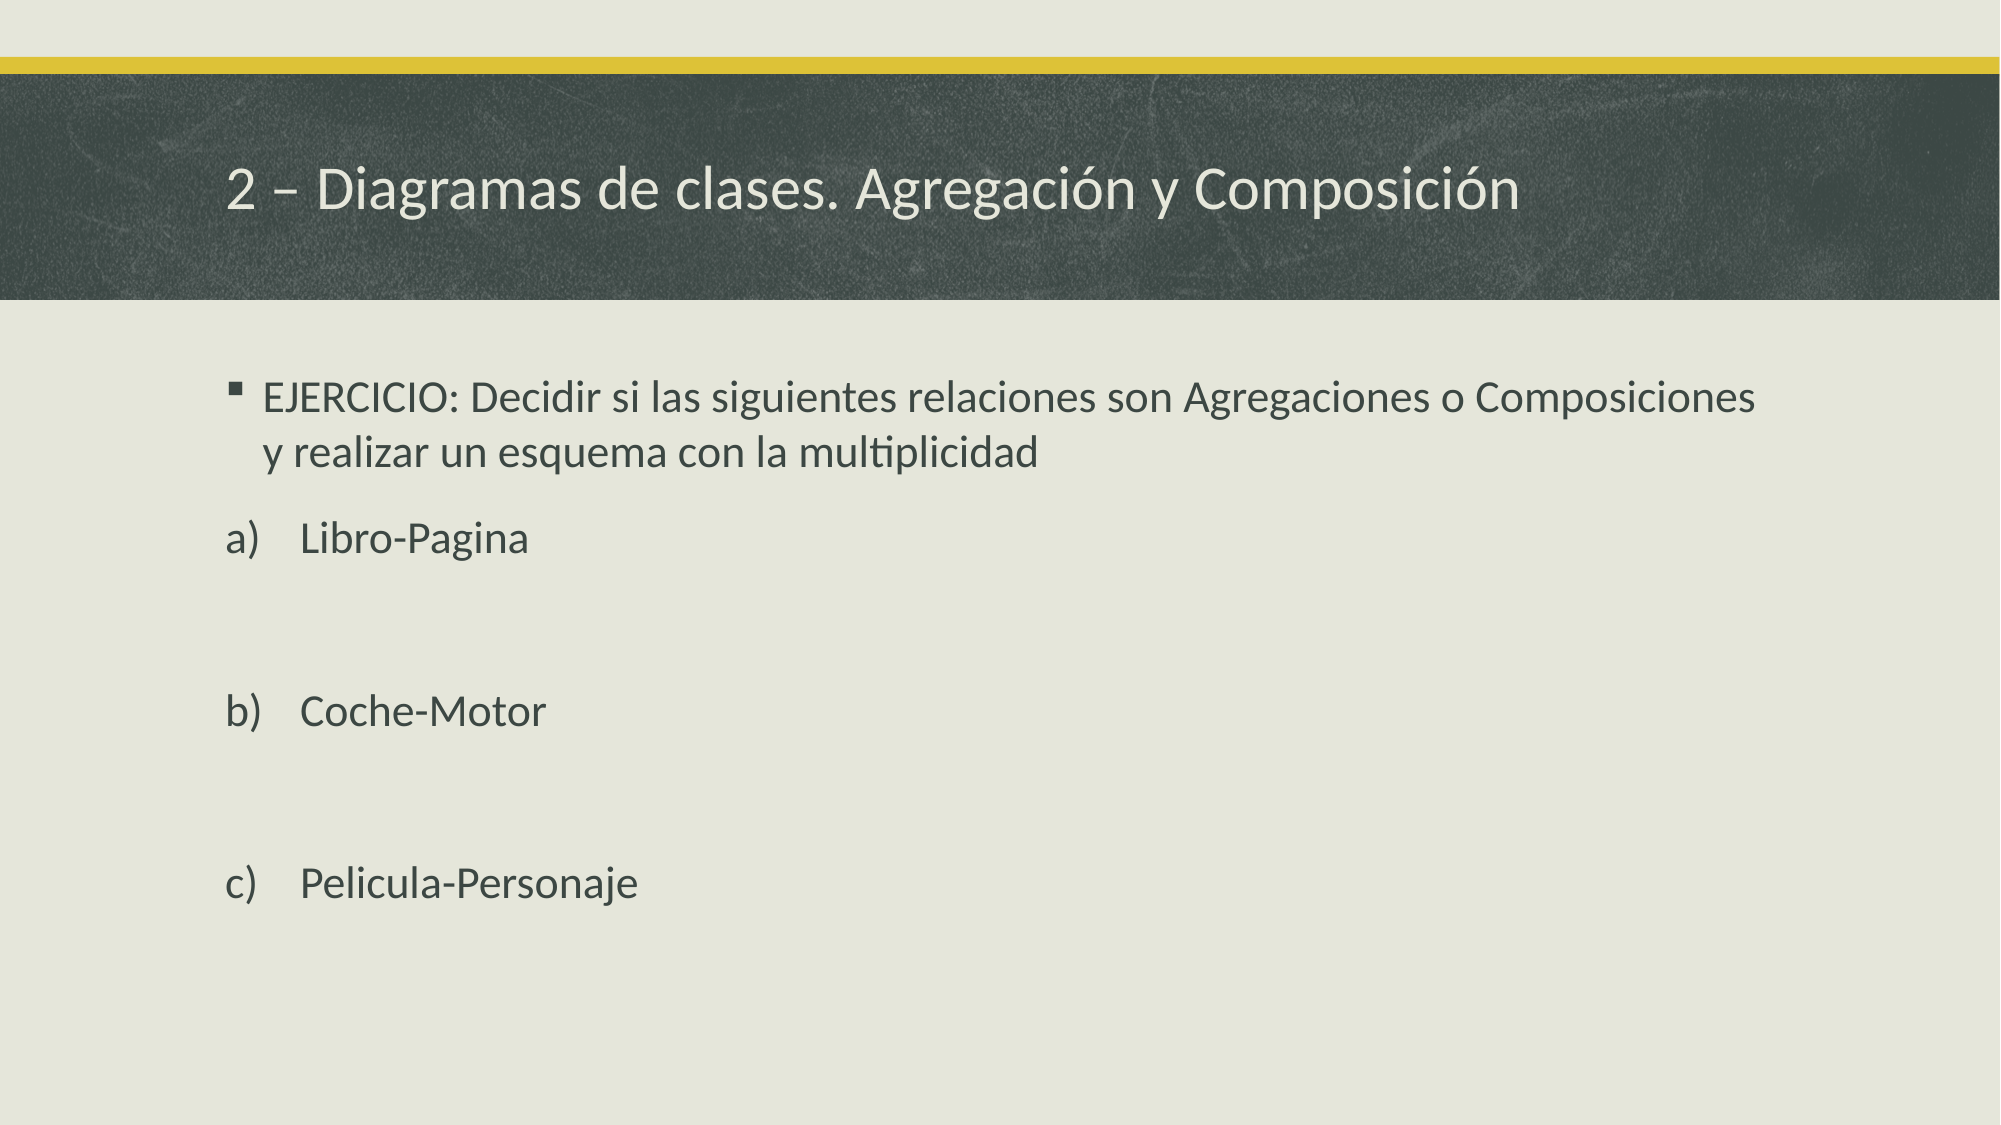

# 2 – Diagramas de clases. Agregación y Composición
EJERCICIO: Decidir si las siguientes relaciones son Agregaciones o Composiciones y realizar un esquema con la multiplicidad
Libro-Pagina

Coche-Motor

Pelicula-Personaje